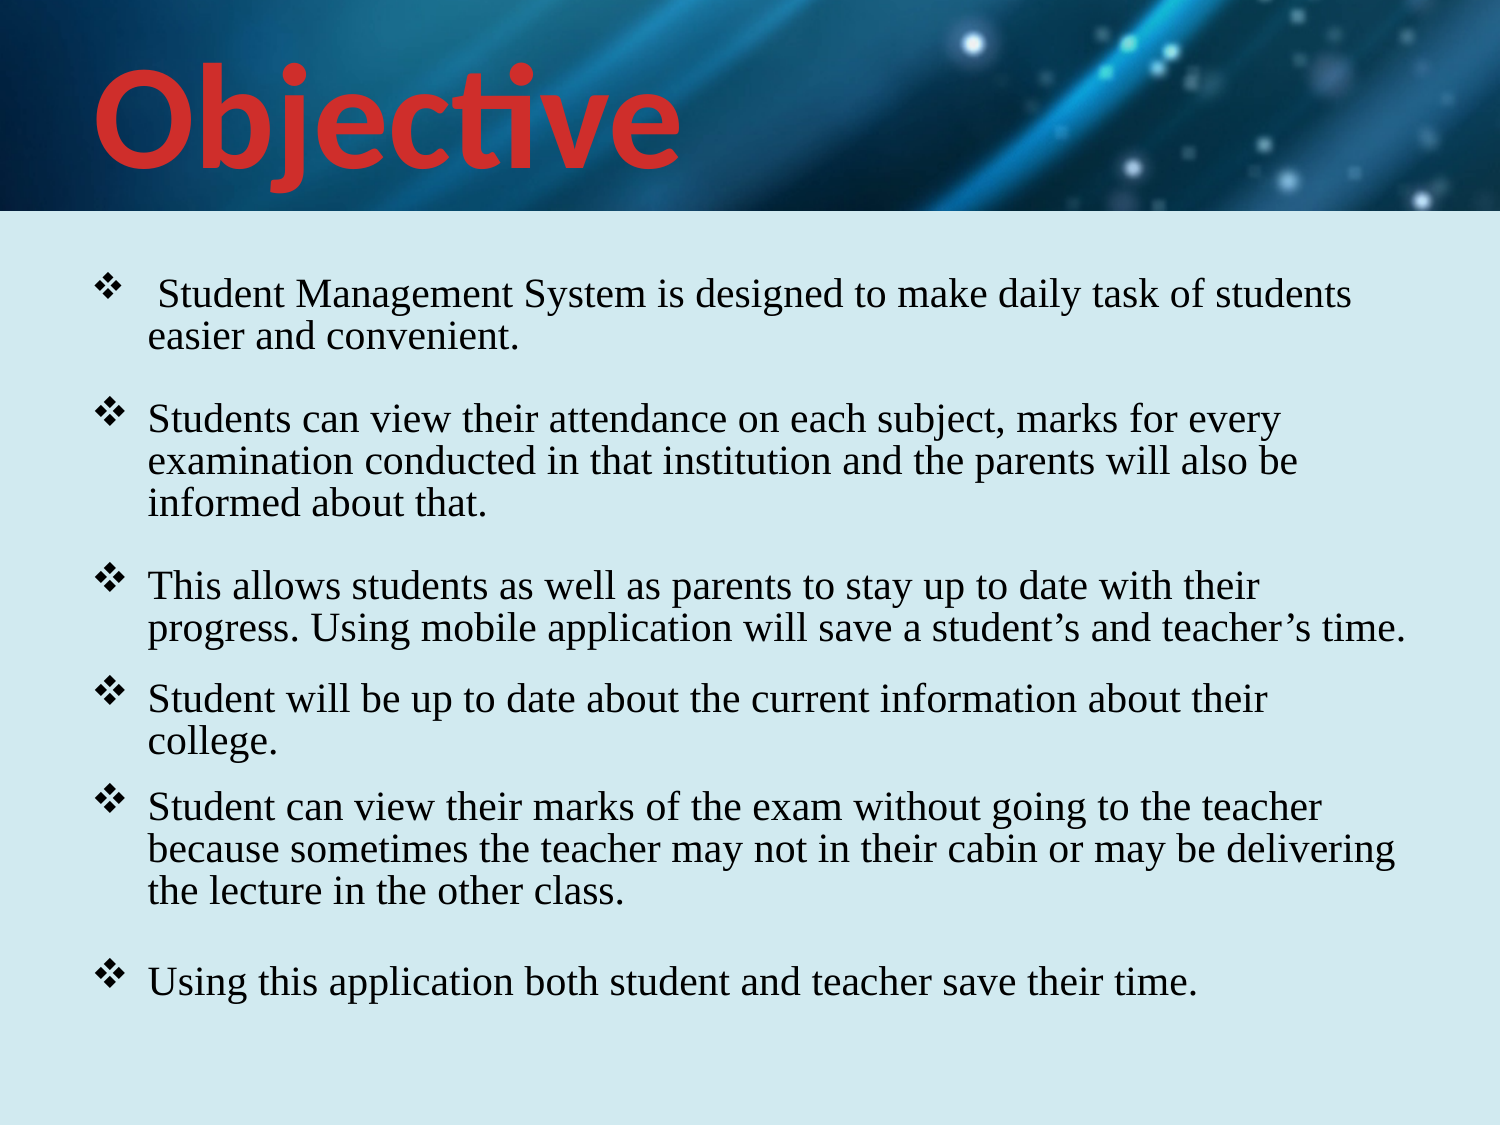

Objective
 Student Management System is designed to make daily task of students easier and convenient.

Students can view their attendance on each subject, marks for every examination conducted in that institution and the parents will also be informed about that.

This allows students as well as parents to stay up to date with their progress. Using mobile application will save a student’s and teacher’s time.
Student will be up to date about the current information about their college.

Student can view their marks of the exam without going to the teacher because sometimes the teacher may not in their cabin or may be delivering the lecture in the other class.

Using this application both student and teacher save their time.